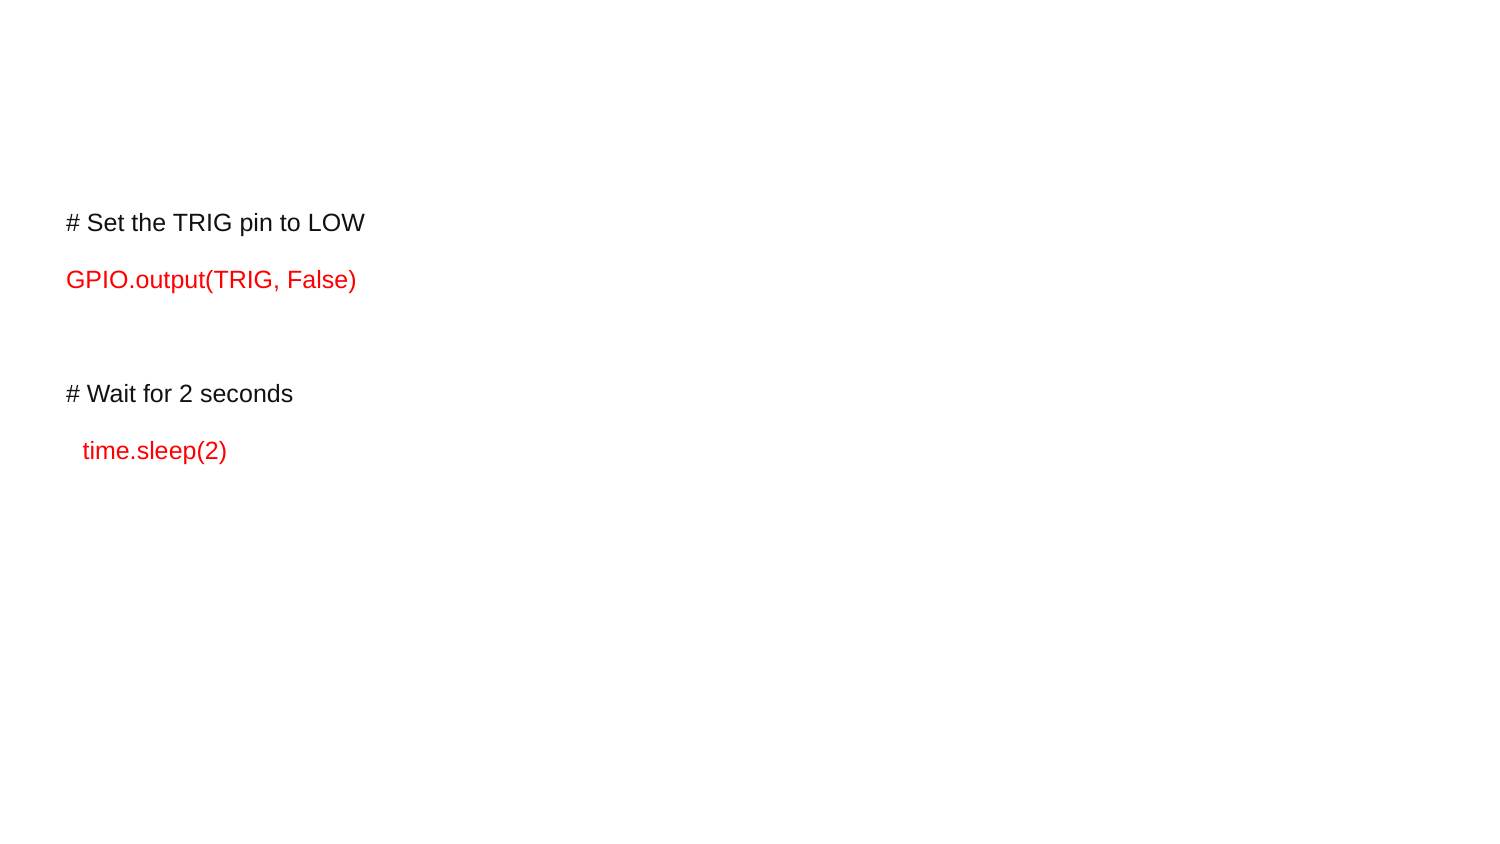

#
# Set the TRIG pin to LOW
GPIO.output(TRIG, False)

# Wait for 2 seconds
time.sleep(2)